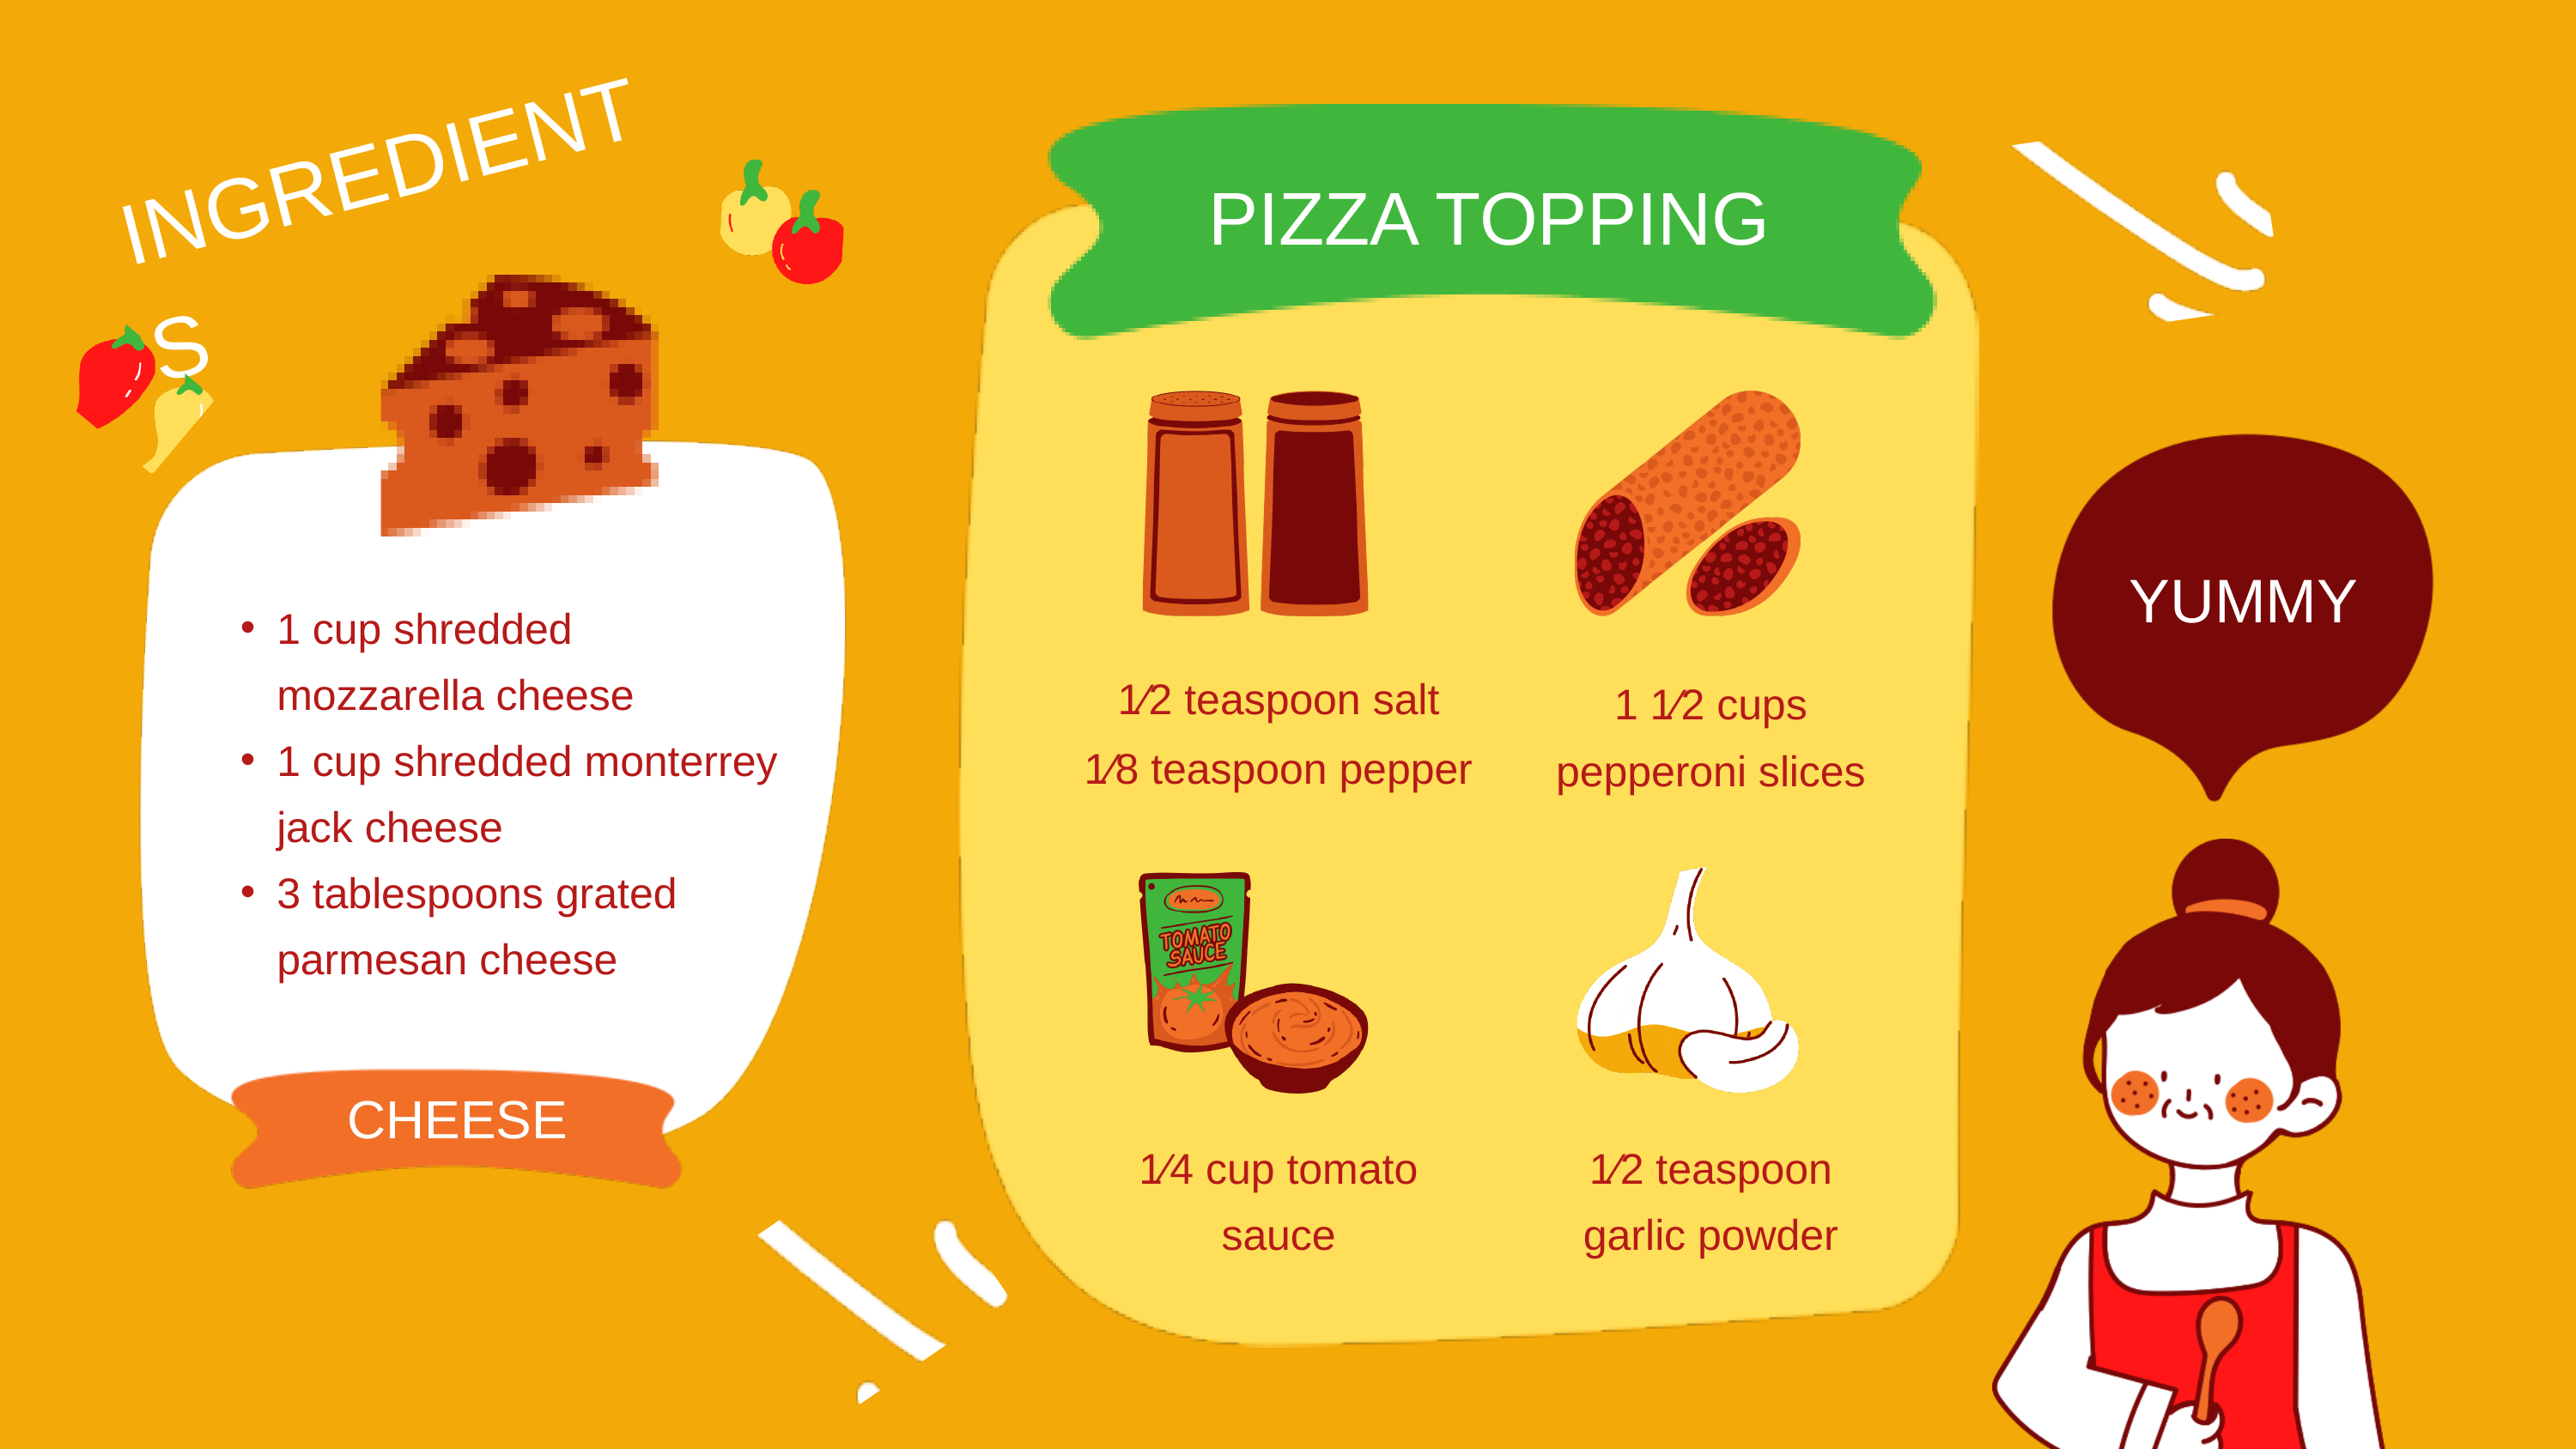

INGREDIENTS

PIZZA TOPPING

YUMMY
1 cup shredded mozzarella cheese
1 cup shredded monterrey jack cheese
3 tablespoons grated parmesan cheese
1⁄2 teaspoon salt
1 1⁄2 cups pepperoni slices
1⁄8 teaspoon pepper

CHEESE
1⁄4 cup tomato sauce
1⁄2 teaspoon garlic powder